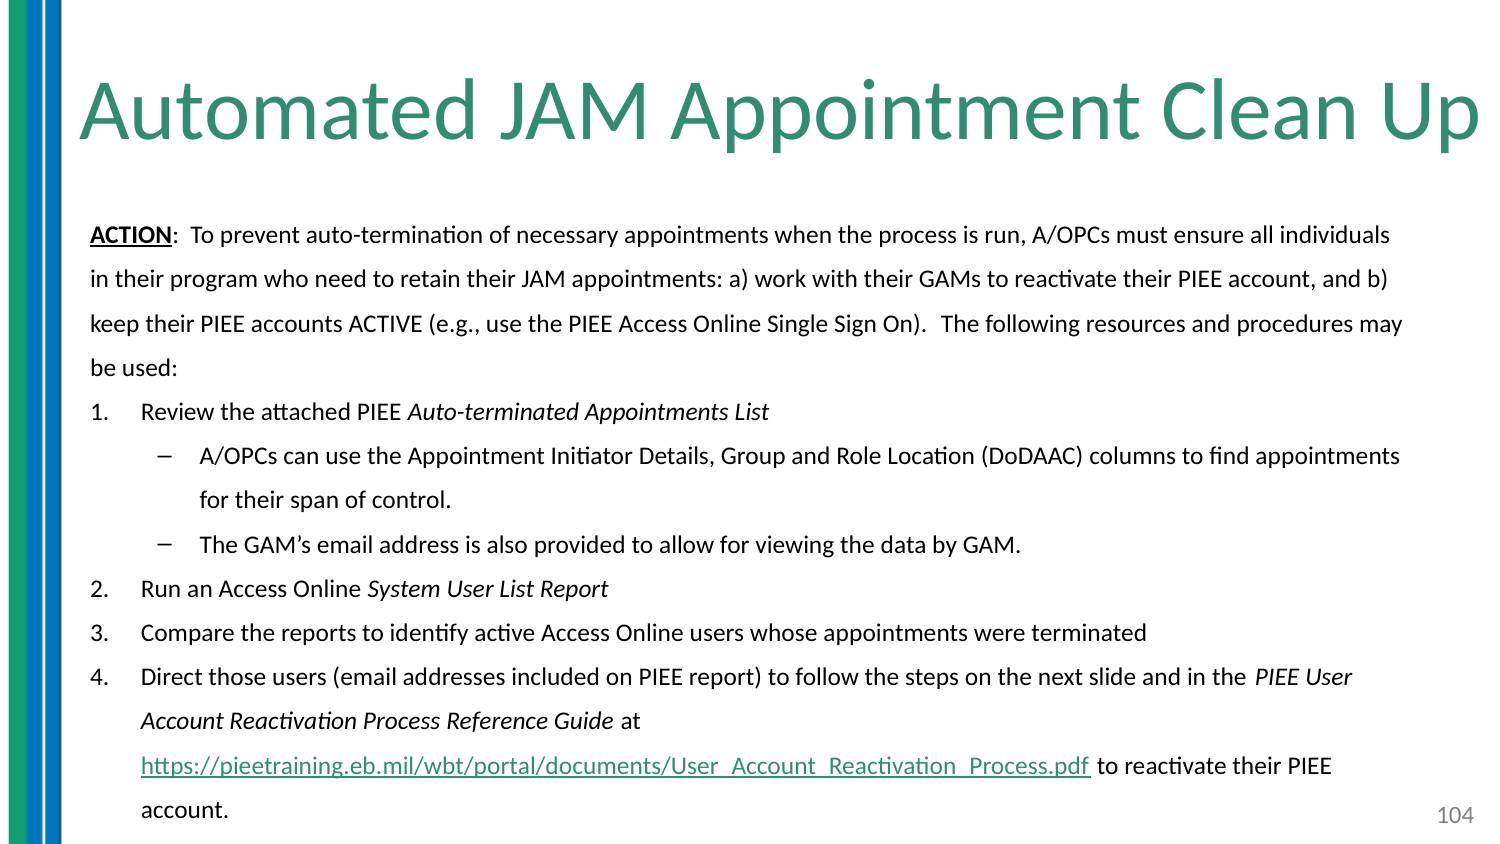

# Automated JAM Appointment Clean Up
ACTION:  To prevent auto-termination of necessary appointments when the process is run, A/OPCs must ensure all individuals in their program who need to retain their JAM appointments: a) work with their GAMs to reactivate their PIEE account, and b) keep their PIEE accounts ACTIVE (e.g., use the PIEE Access Online Single Sign On).  The following resources and procedures may be used:
Review the attached PIEE Auto-terminated Appointments List
A/OPCs can use the Appointment Initiator Details, Group and Role Location (DoDAAC) columns to find appointments for their span of control.
The GAM’s email address is also provided to allow for viewing the data by GAM.
Run an Access Online System User List Report
Compare the reports to identify active Access Online users whose appointments were terminated
Direct those users (email addresses included on PIEE report) to follow the steps on the next slide and in the PIEE User Account Reactivation Process Reference Guide at  https://pieetraining.eb.mil/wbt/portal/documents/User_Account_Reactivation_Process.pdf to reactivate their PIEE account.